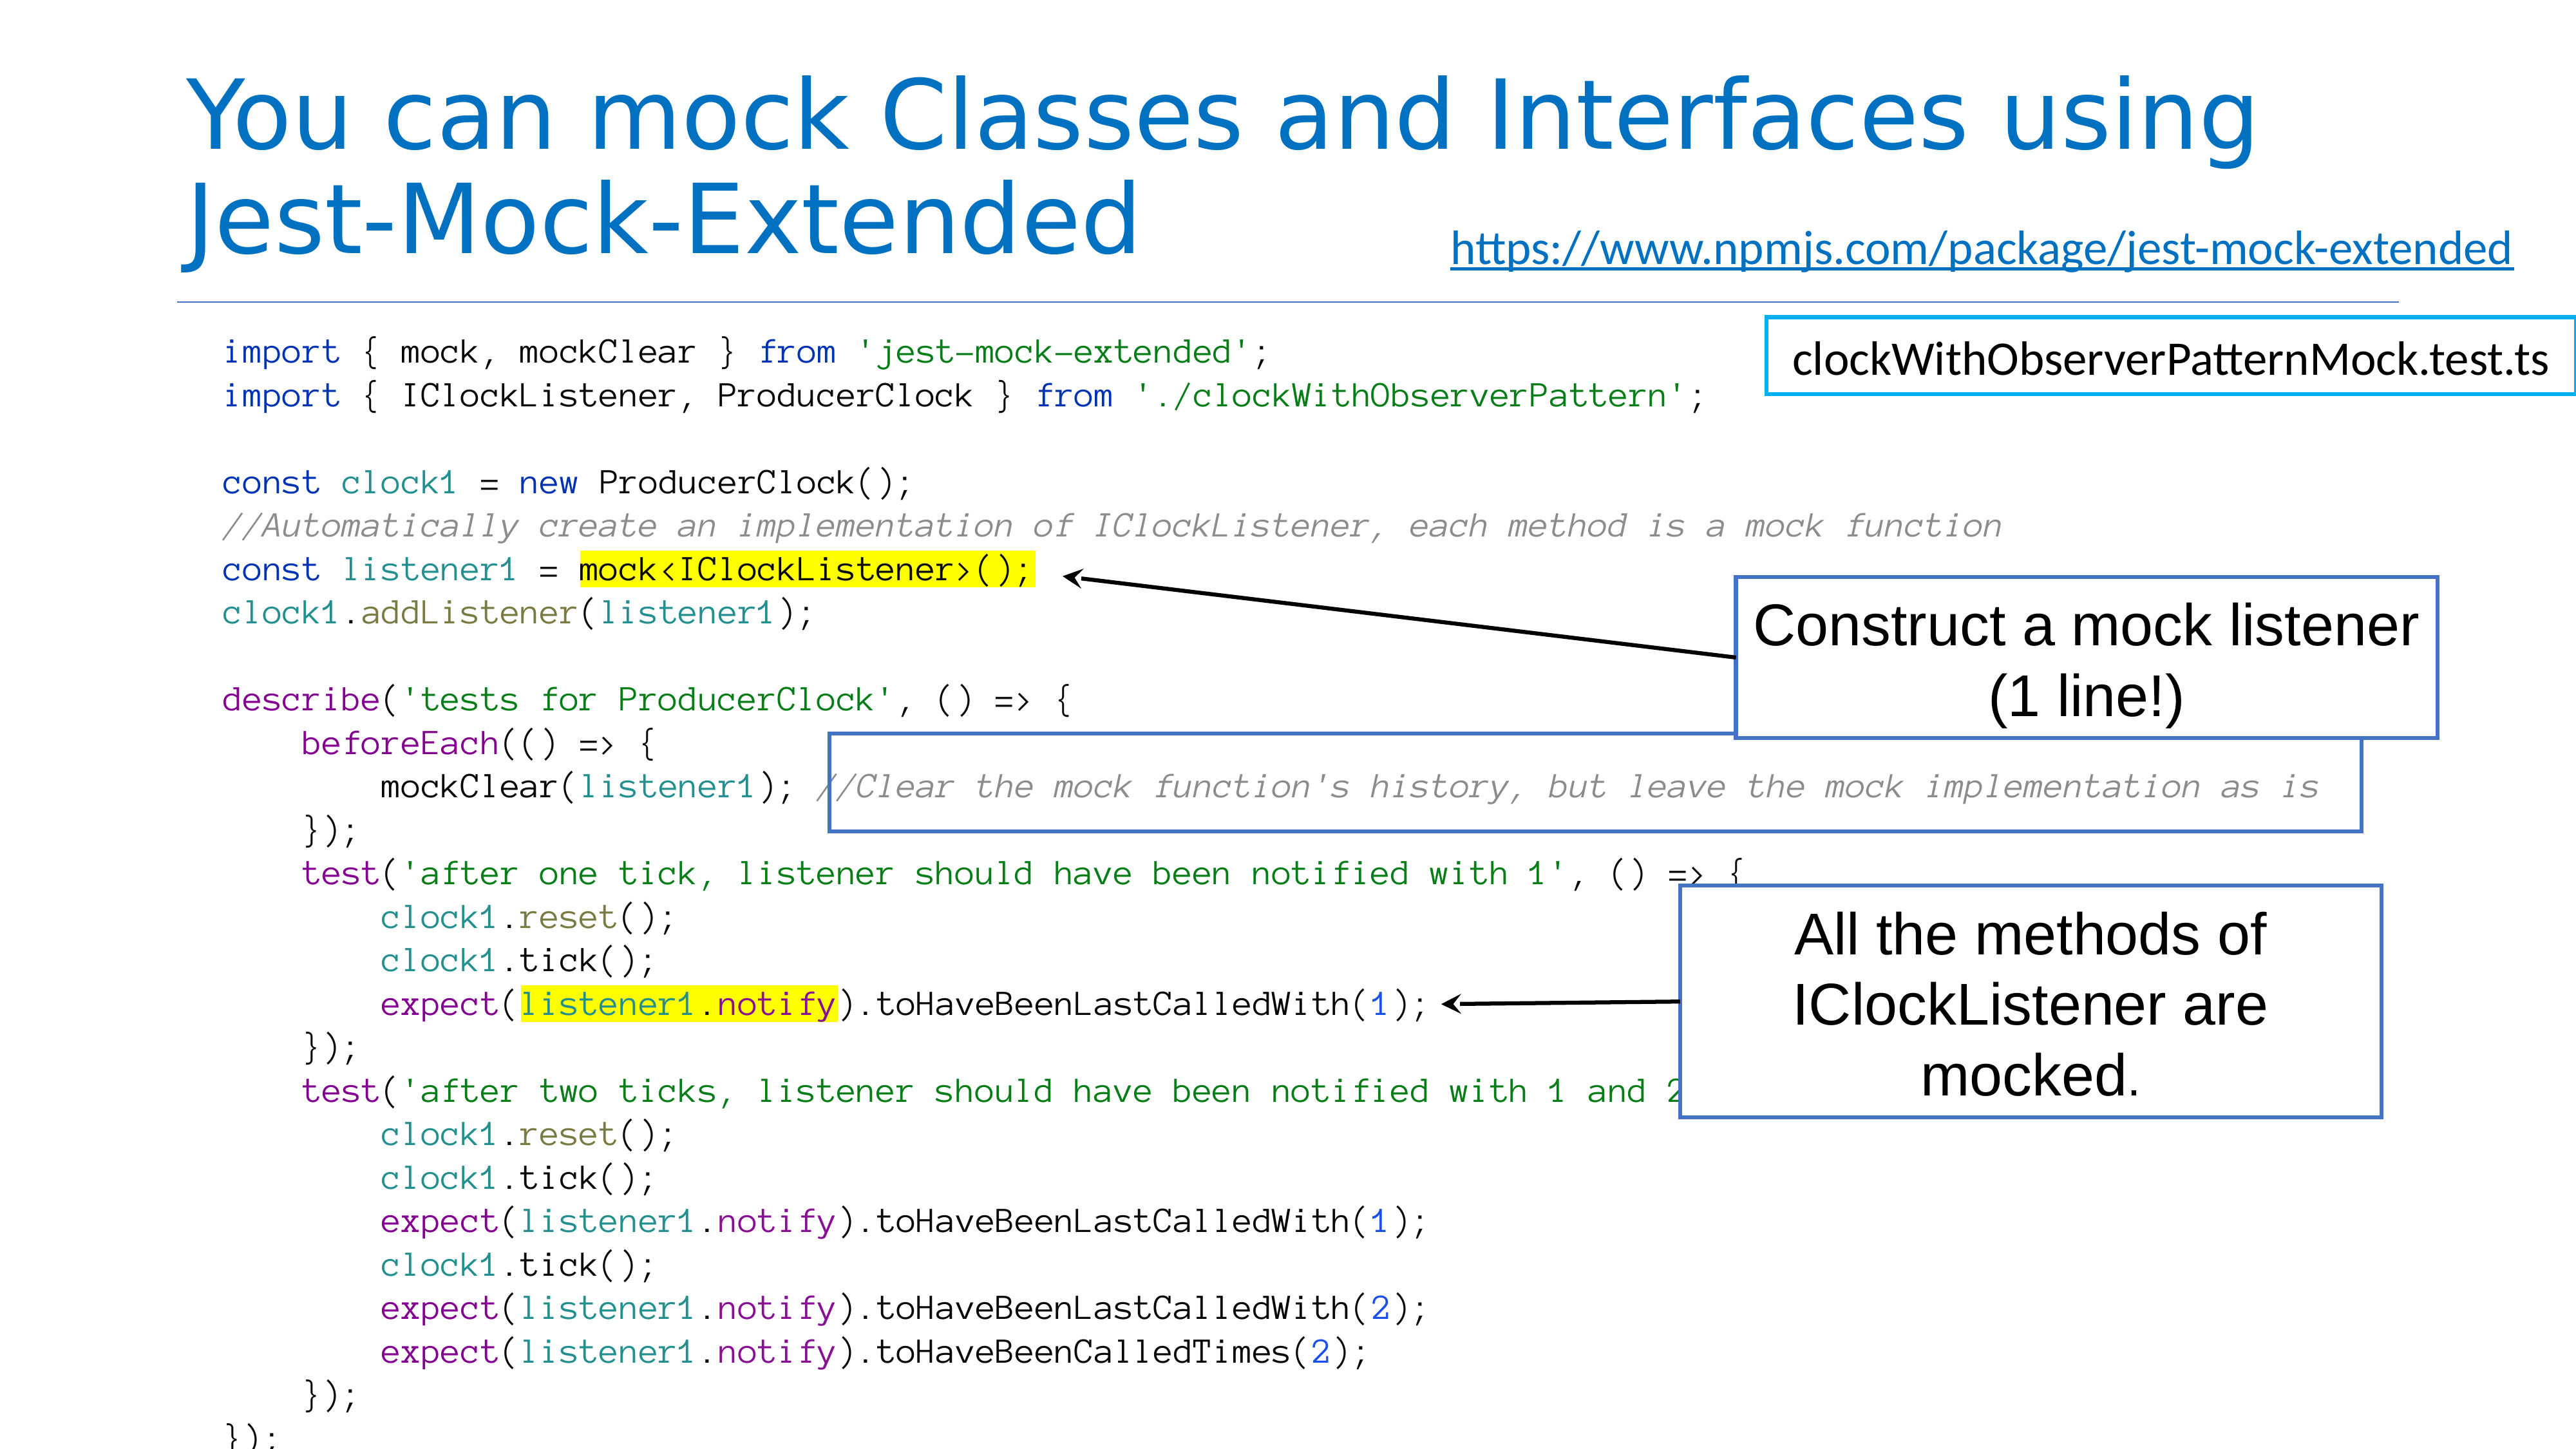

# You can mock Classes and Interfaces using Jest-Mock-Extended
https://www.npmjs.com/package/jest-mock-extended
clockWithObserverPatternMock.test.ts
import { mock, mockClear } from 'jest-mock-extended';
import { IClockListener, ProducerClock } from './clockWithObserverPattern';
const clock1 = new ProducerClock();
//Automatically create an implementation of IClockListener, each method is a mock function
const listener1 = mock<IClockListener>();
clock1.addListener(listener1);
describe('tests for ProducerClock', () => {
    beforeEach(() => {
        mockClear(listener1); //Clear the mock function's history, but leave the mock implementation as is
    });
    test('after one tick, listener should have been notified with 1', () => {
        clock1.reset();
        clock1.tick();
        expect(listener1.notify).toHaveBeenLastCalledWith(1);
    });
    test('after two ticks, listener should have been notified with 1 and 2', () => {
        clock1.reset();
        clock1.tick();
        expect(listener1.notify).toHaveBeenLastCalledWith(1);
        clock1.tick();
        expect(listener1.notify).toHaveBeenLastCalledWith(2);
        expect(listener1.notify).toHaveBeenCalledTimes(2);
    });
});
Construct a mock listener
(1 line!)

All the methods of IClockListener are mocked.